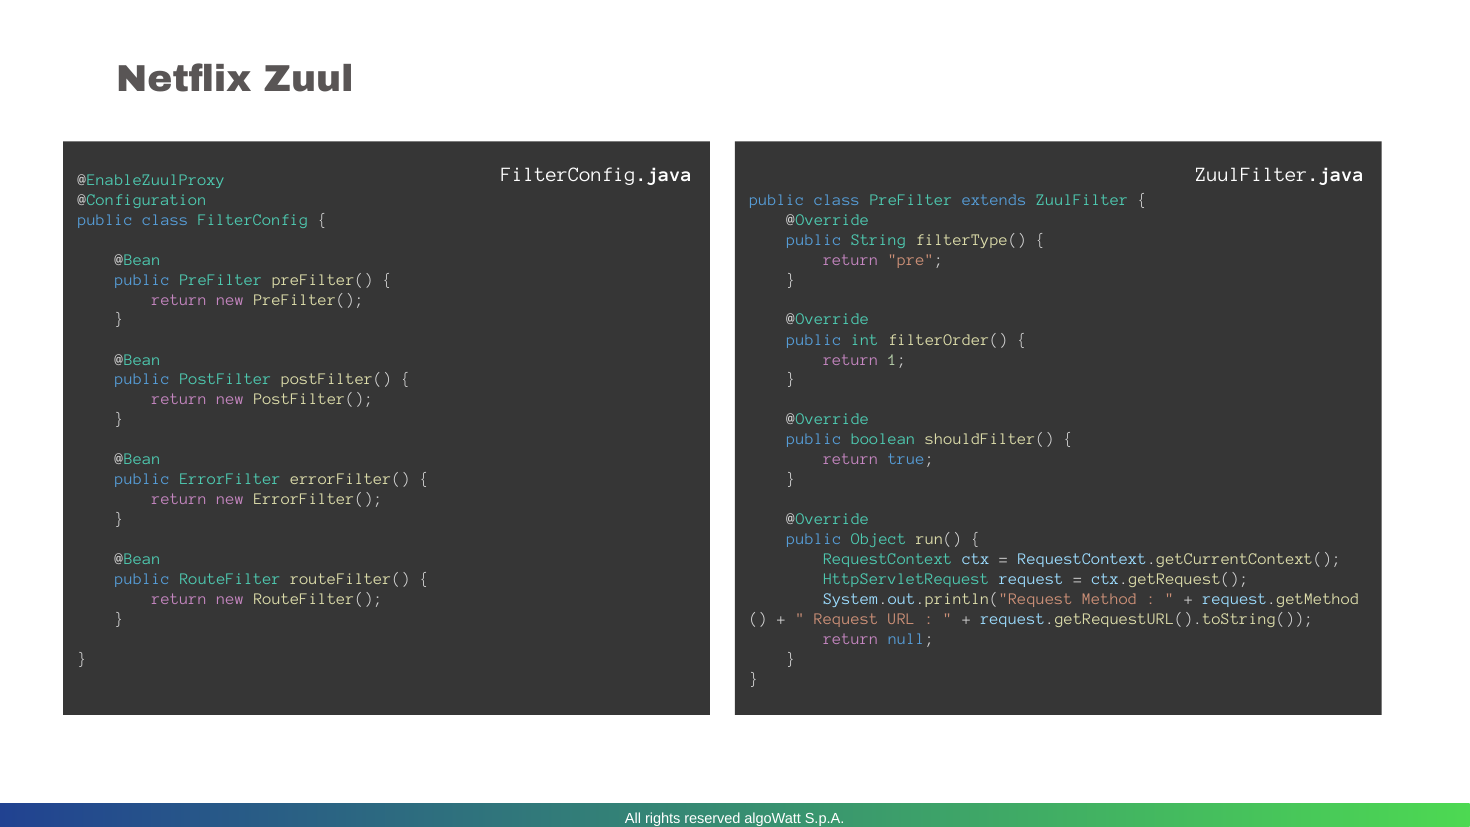

# Netflix Zuul
@EnableZuulProxy
@Configuration
public class FilterConfig {
    @Bean
    public PreFilter preFilter() {
        return new PreFilter();
    }
    @Bean
    public PostFilter postFilter() {
        return new PostFilter();
    }
    @Bean
    public ErrorFilter errorFilter() {
        return new ErrorFilter();
    }
    @Bean
    public RouteFilter routeFilter() {
        return new RouteFilter();
    }
}

public class PreFilter extends ZuulFilter {
    @Override
    public String filterType() {
        return "pre";
    }
    @Override
    public int filterOrder() {
        return 1;
    }
    @Override
    public boolean shouldFilter() {
        return true;
    }
    @Override
    public Object run() {
        RequestContext ctx = RequestContext.getCurrentContext();
        HttpServletRequest request = ctx.getRequest();
        System.out.println("Request Method : " + request.getMethod() + " Request URL : " + request.getRequestURL().toString());
        return null;
    }
}

FilterConfig.java
ZuulFilter.java
All rights reserved algoWatt S.p.A.